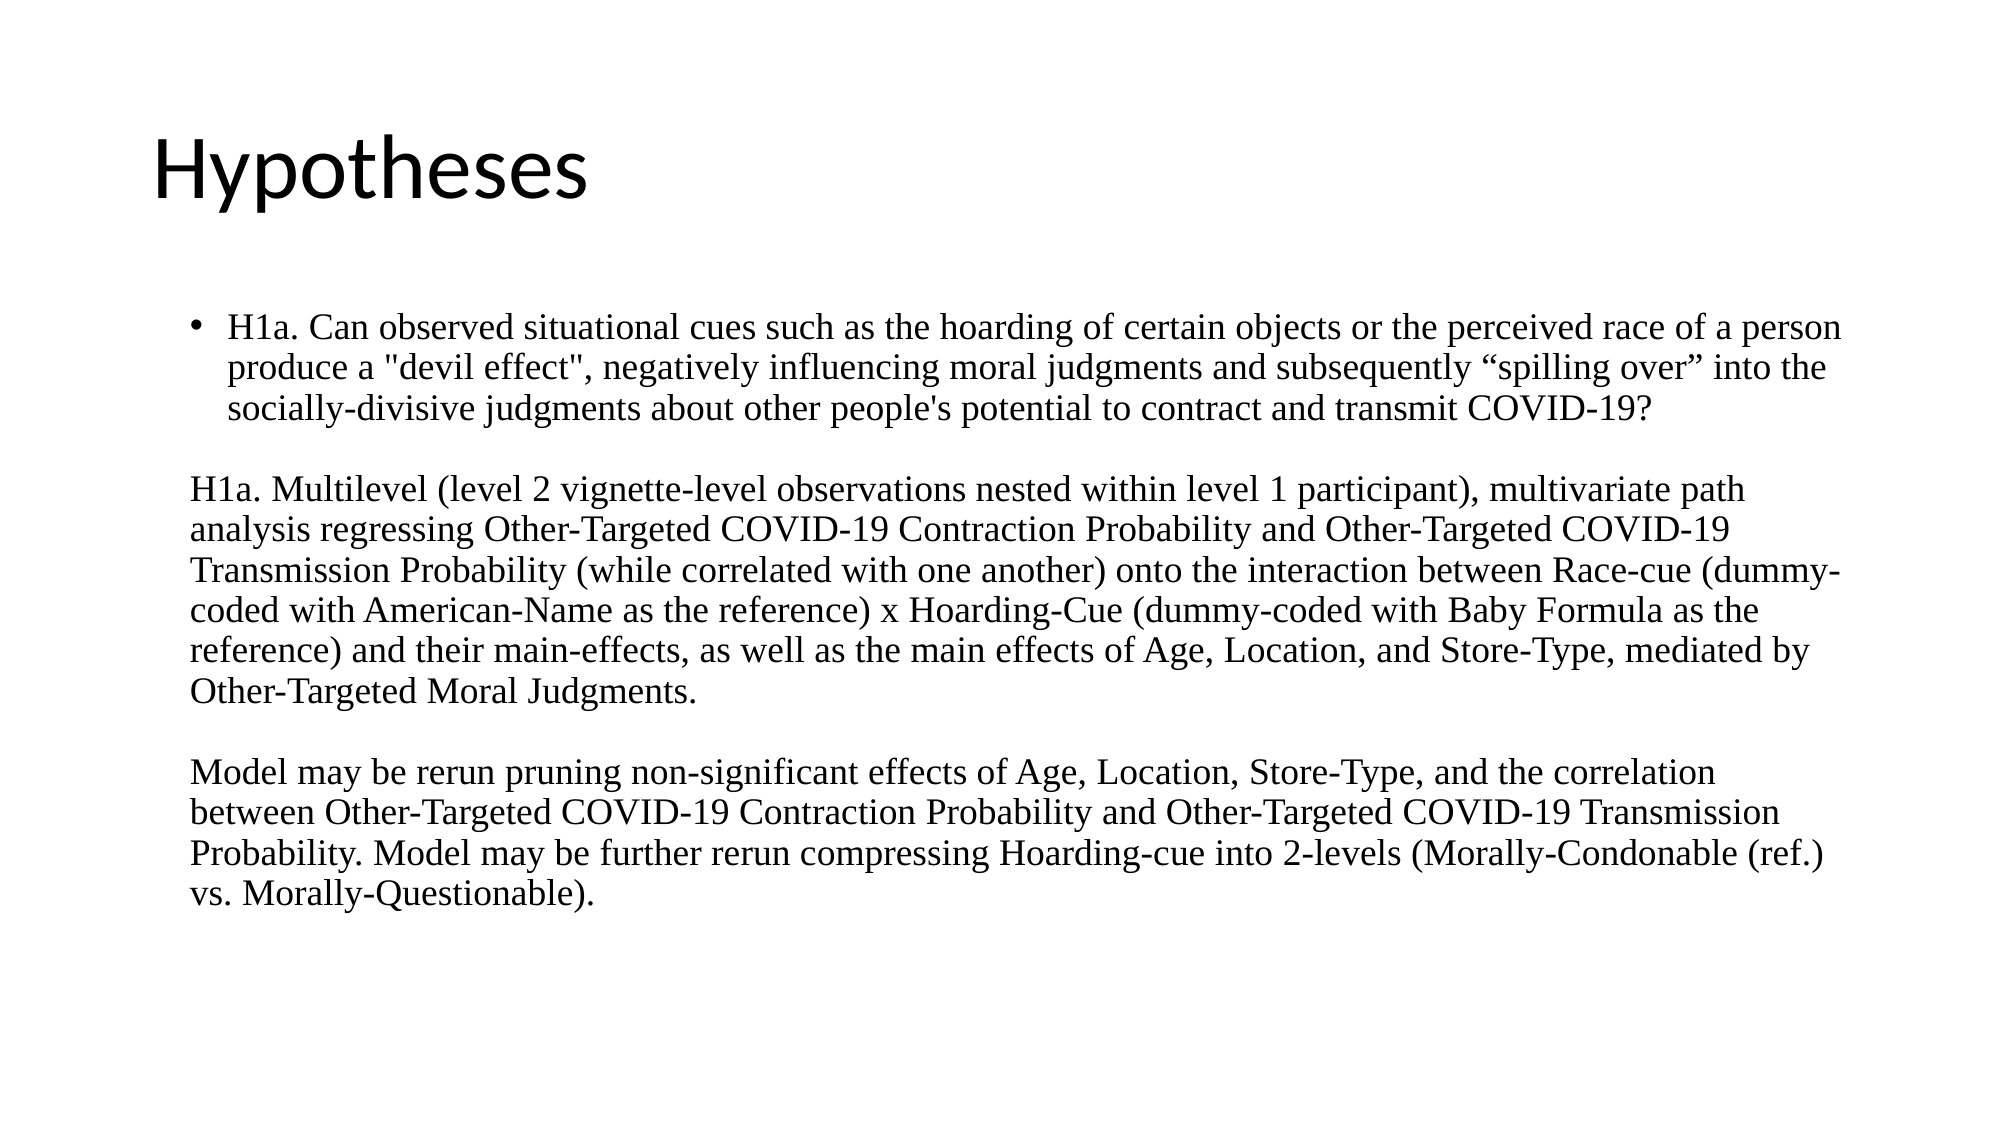

# Hypotheses
H1a. Can observed situational cues such as the hoarding of certain objects or the perceived race of a person produce a "devil effect", negatively influencing moral judgments and subsequently “spilling over” into the socially-divisive judgments about other people's potential to contract and transmit COVID-19?

H1a. Multilevel (level 2 vignette-level observations nested within level 1 participant), multivariate path analysis regressing Other-Targeted COVID-19 Contraction Probability and Other-Targeted COVID-19 Transmission Probability (while correlated with one another) onto the interaction between Race-cue (dummy-coded with American-Name as the reference) x Hoarding-Cue (dummy-coded with Baby Formula as the reference) and their main-effects, as well as the main effects of Age, Location, and Store-Type, mediated by Other-Targeted Moral Judgments.

Model may be rerun pruning non-significant effects of Age, Location, Store-Type, and the correlation between Other-Targeted COVID-19 Contraction Probability and Other-Targeted COVID-19 Transmission Probability. Model may be further rerun compressing Hoarding-cue into 2-levels (Morally-Condonable (ref.) vs. Morally-Questionable).